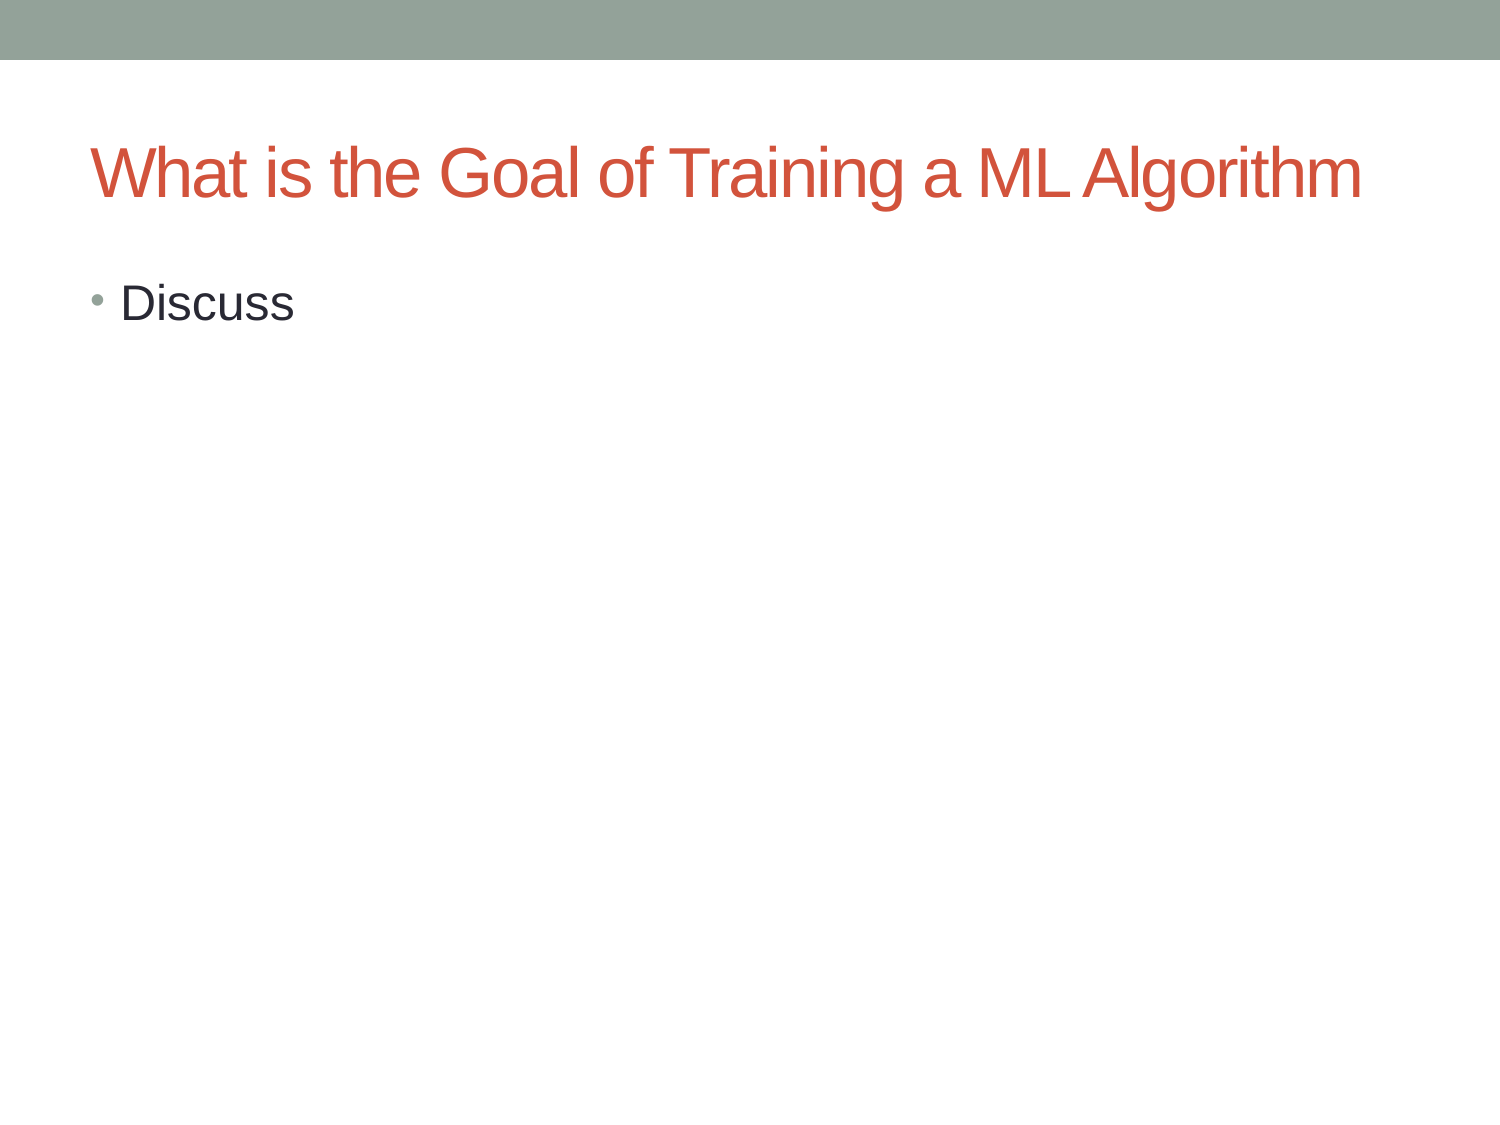

# What is the Goal of Training a ML Algorithm
Discuss